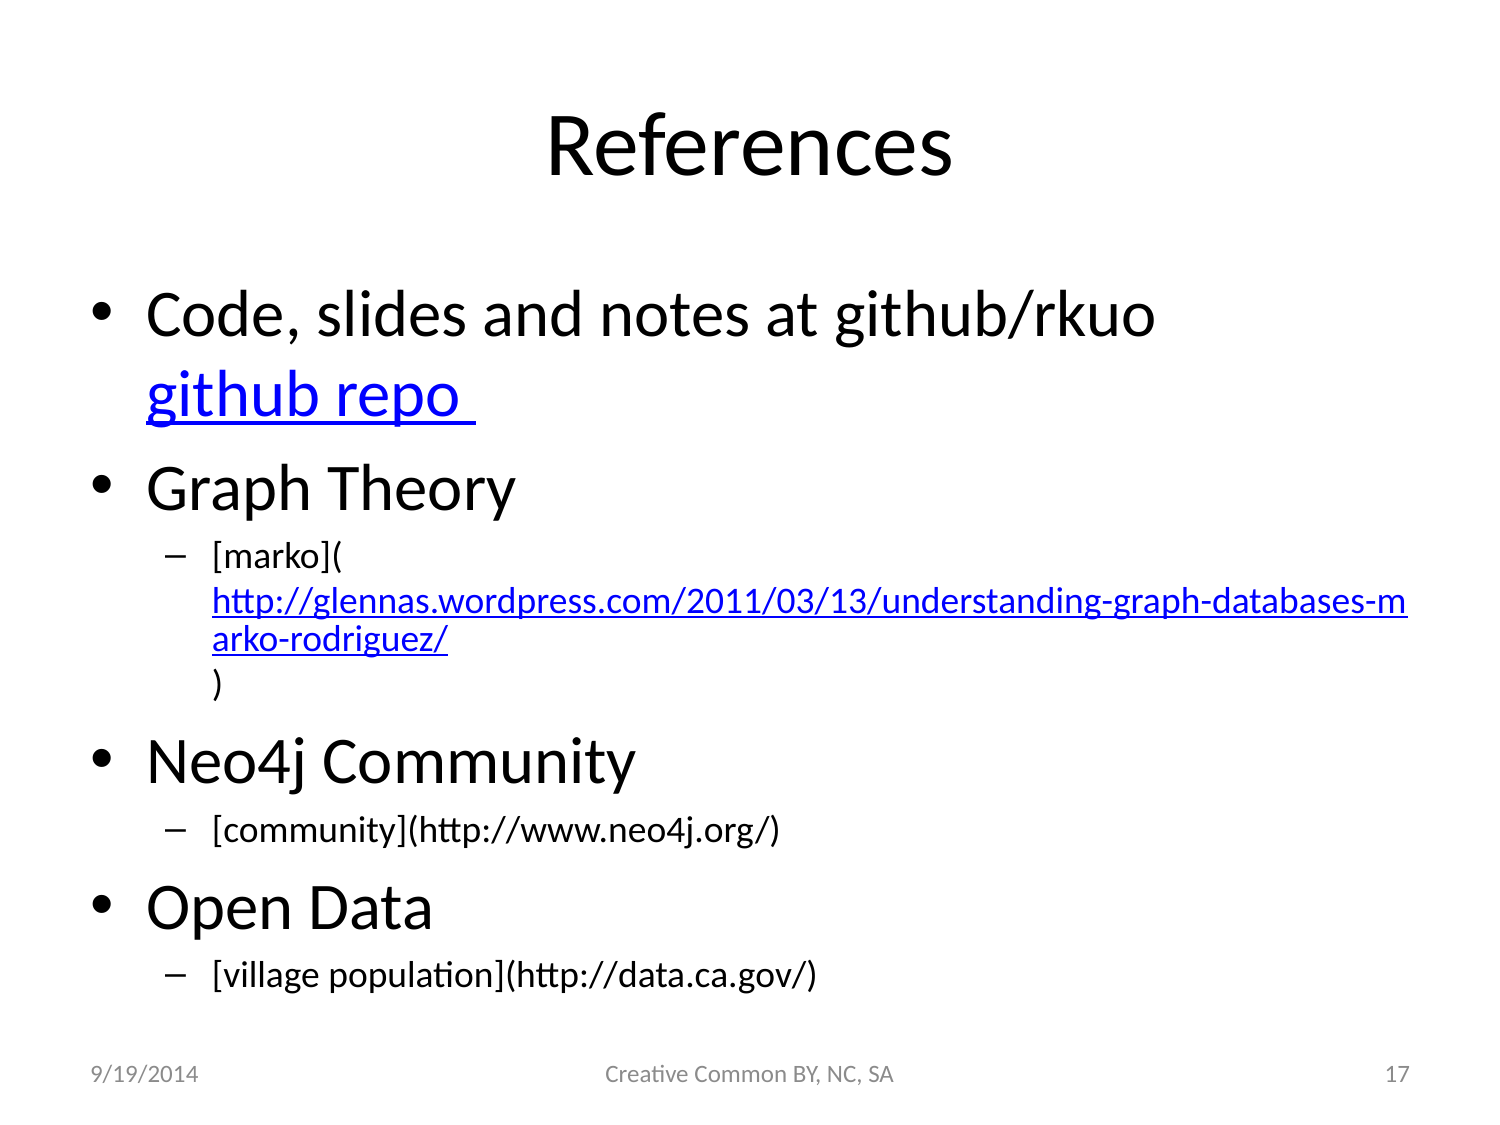

# References
Code, slides and notes at github/rkuo github repo
Graph Theory
[marko](http://glennas.wordpress.com/2011/03/13/understanding-graph-databases-marko-rodriguez/)
Neo4j Community
[community](http://www.neo4j.org/)
Open Data
[village population](http://data.ca.gov/)

9/19/2014
Creative Common BY, NC, SA
17